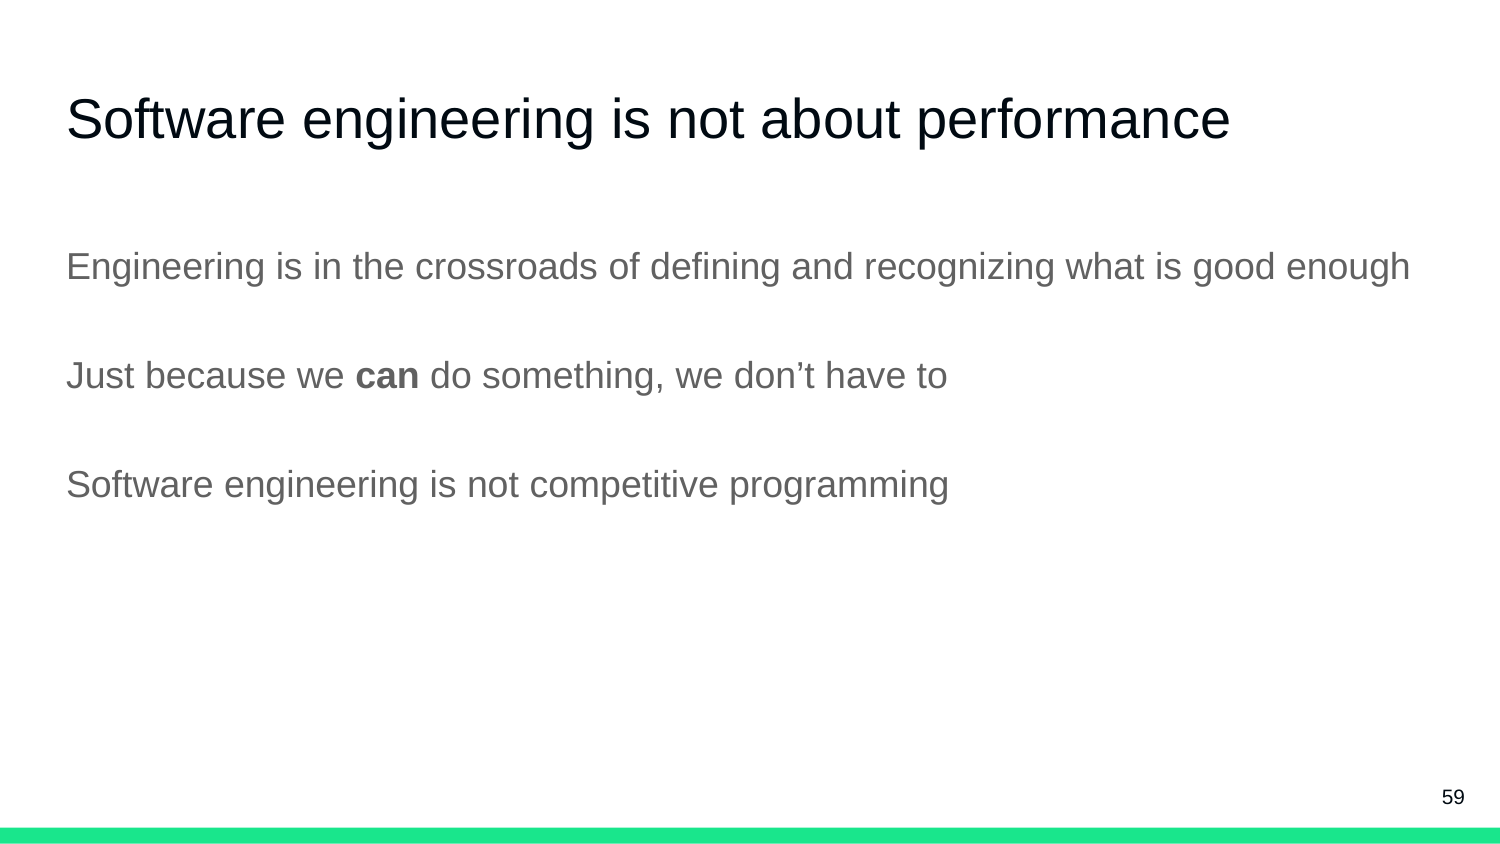

# Software engineering is not about performance
Engineering is in the crossroads of defining and recognizing what is good enough
Just because we can do something, we don’t have to
Software engineering is not competitive programming
59